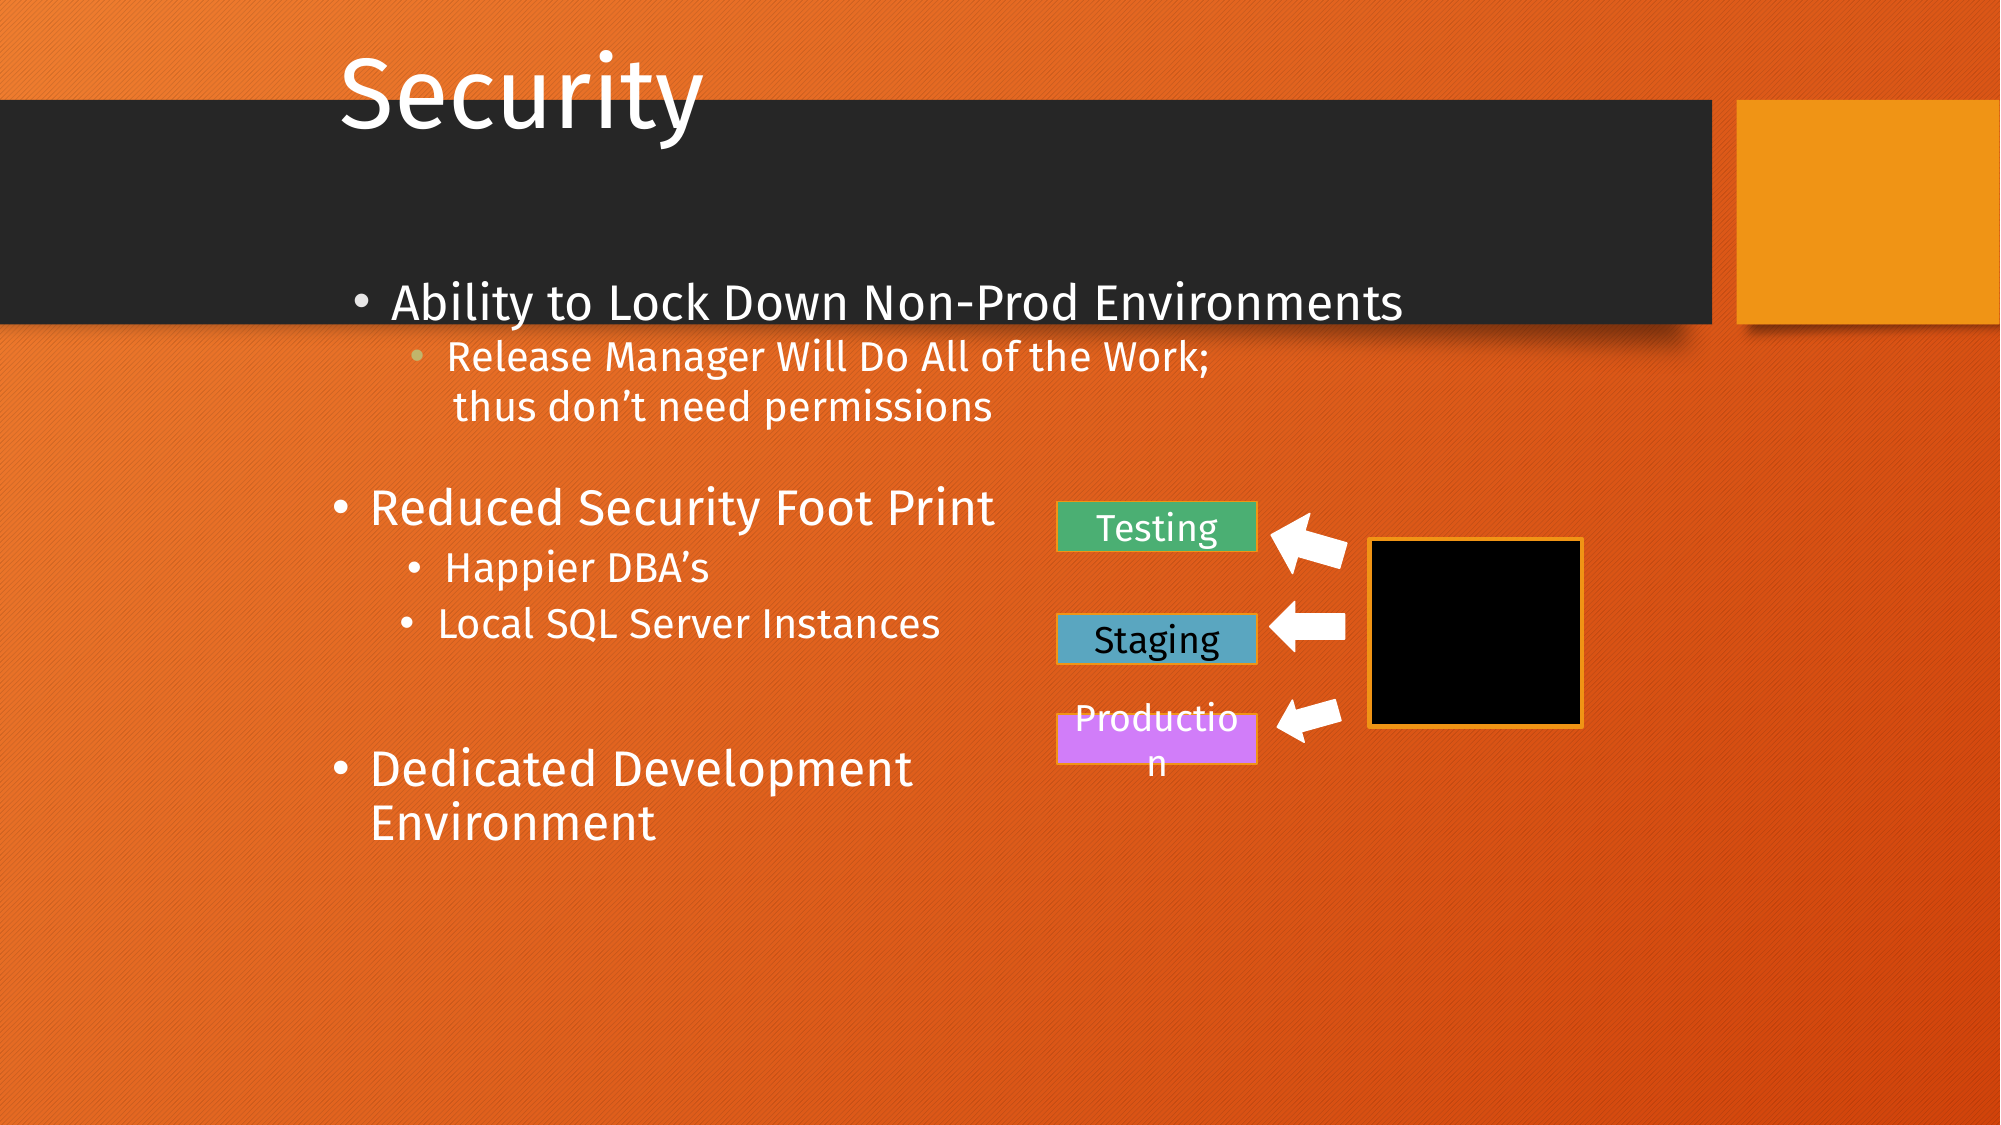

# Security
Ability to Lock Down Non-Prod Environments
Release Manager Will Do All of the Work;
    thus don’t need permissions

Reduced Security Foot Print
Happier DBA’s
Local SQL Server Instances

Dedicated Development Environment

Testing

Release Manager

Staging

Production